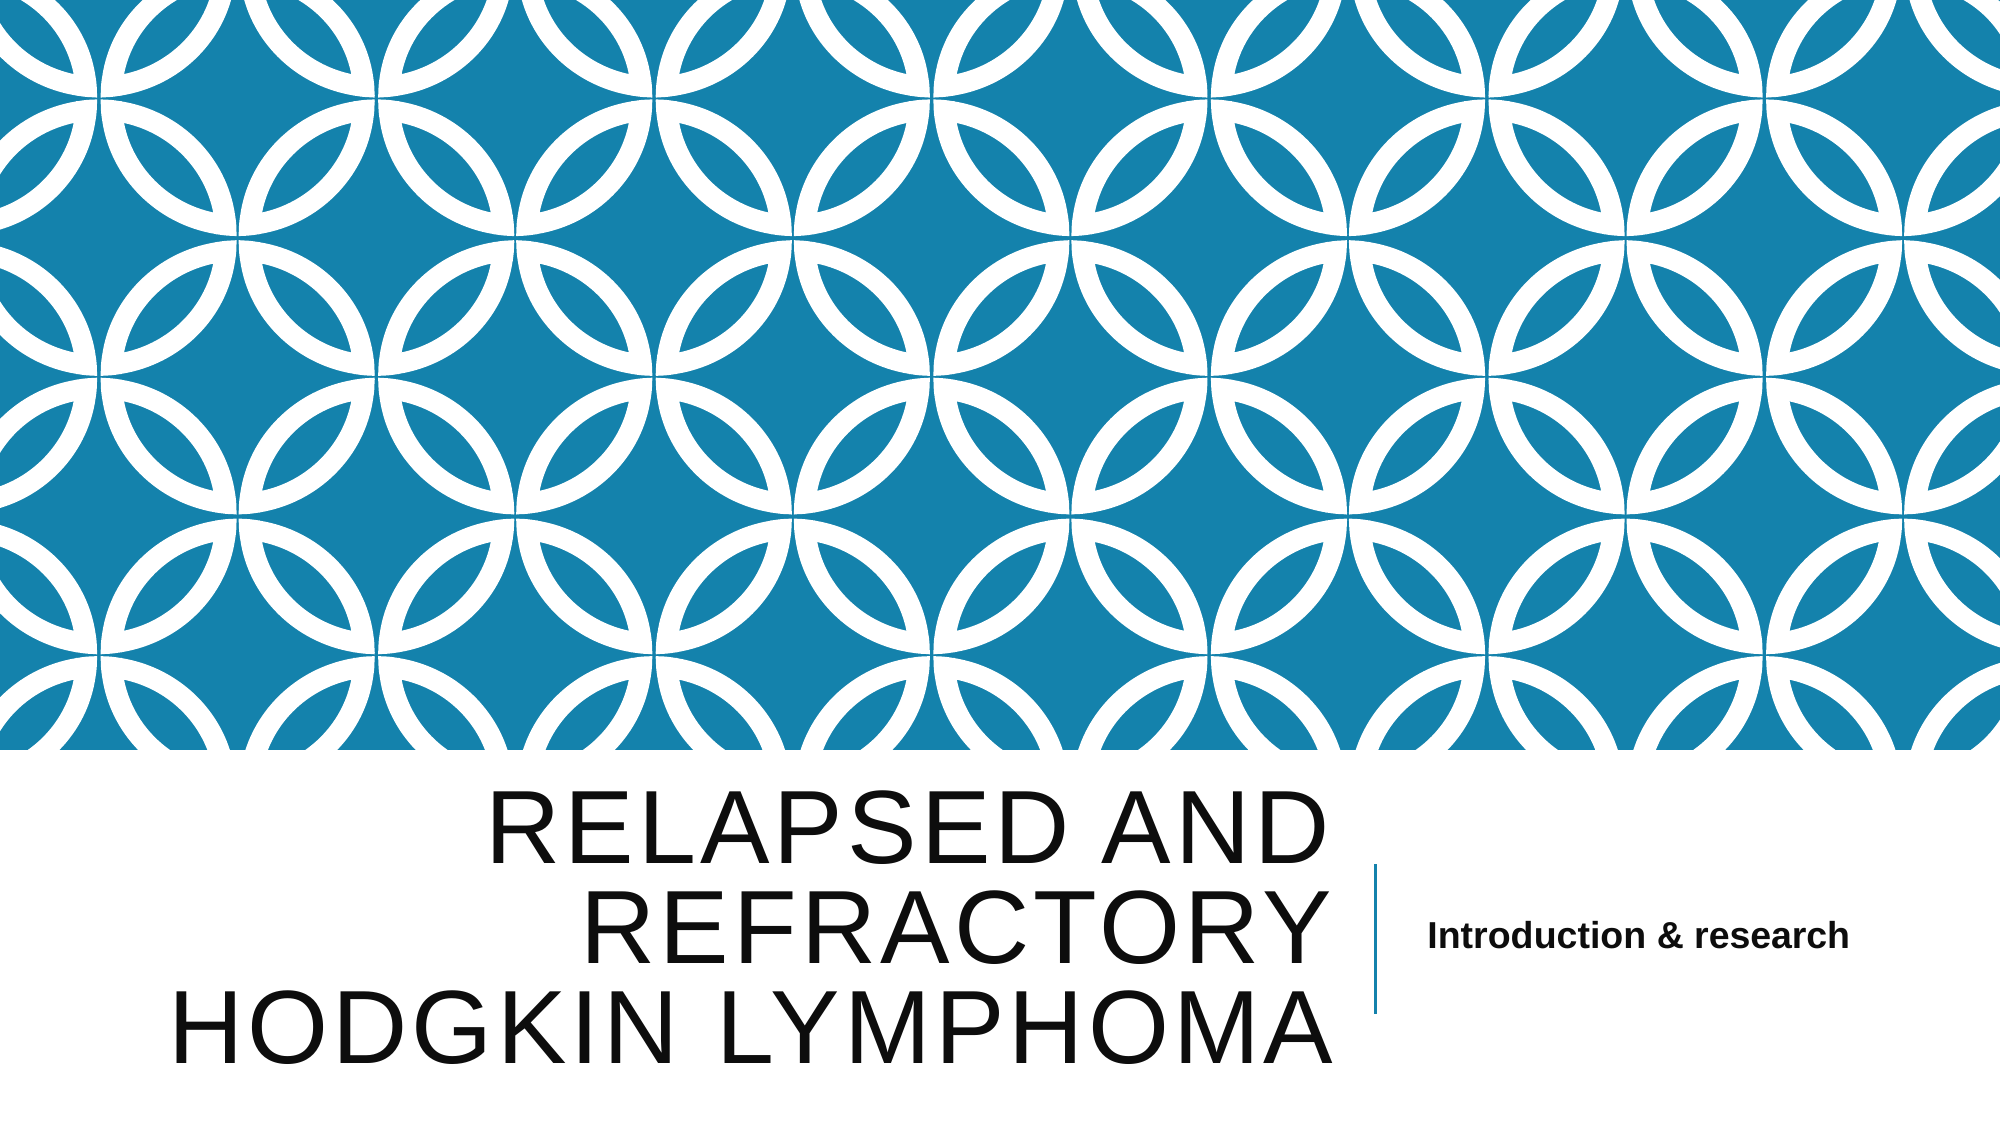

# Relapsed and refractory Hodgkin lymphoma
Introduction & research